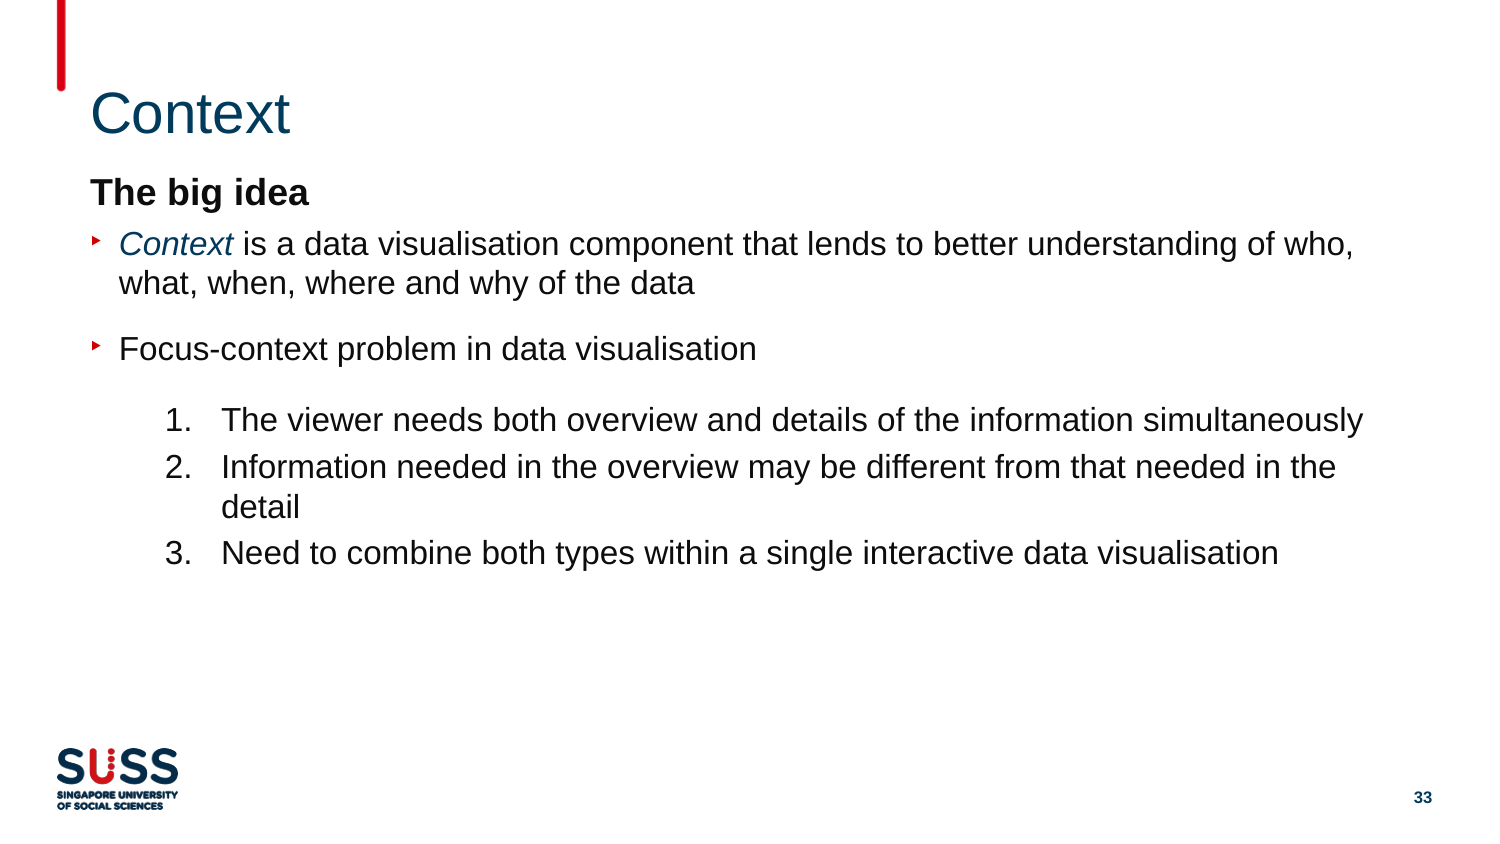

# Context
The big idea
Context is a data visualisation component that lends to better understanding of who, what, when, where and why of the data
Focus-context problem in data visualisation
The viewer needs both overview and details of the information simultaneously
Information needed in the overview may be different from that needed in the detail
Need to combine both types within a single interactive data visualisation